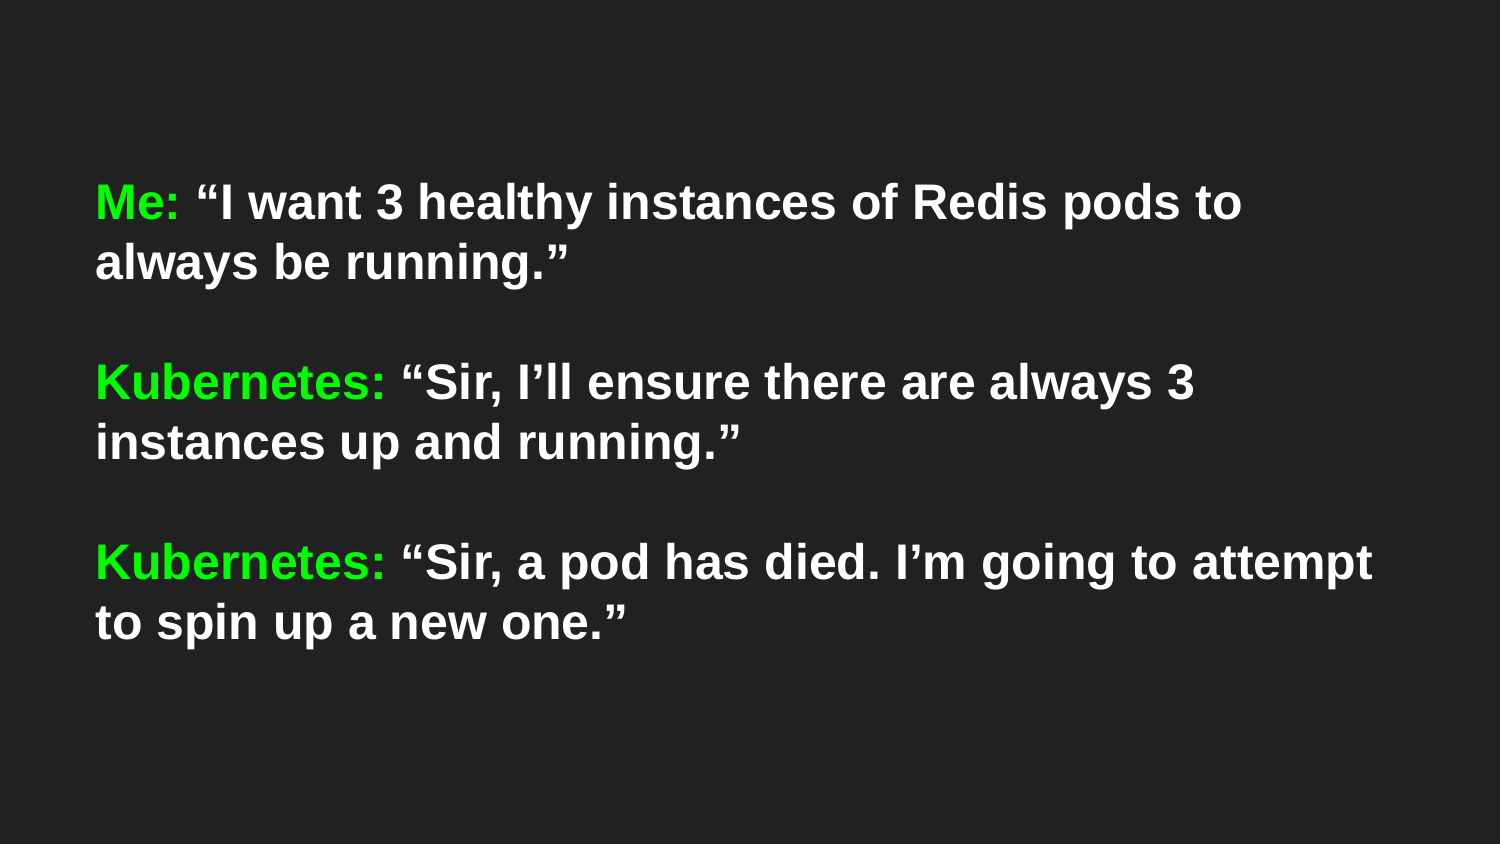

# Me: “I want 3 healthy instances of Redis pods to always be running.”

Kubernetes: “Sir, I’ll ensure there are always 3 instances up and running.”

Kubernetes: “Sir, a pod has died. I’m going to attempt to spin up a new one.”